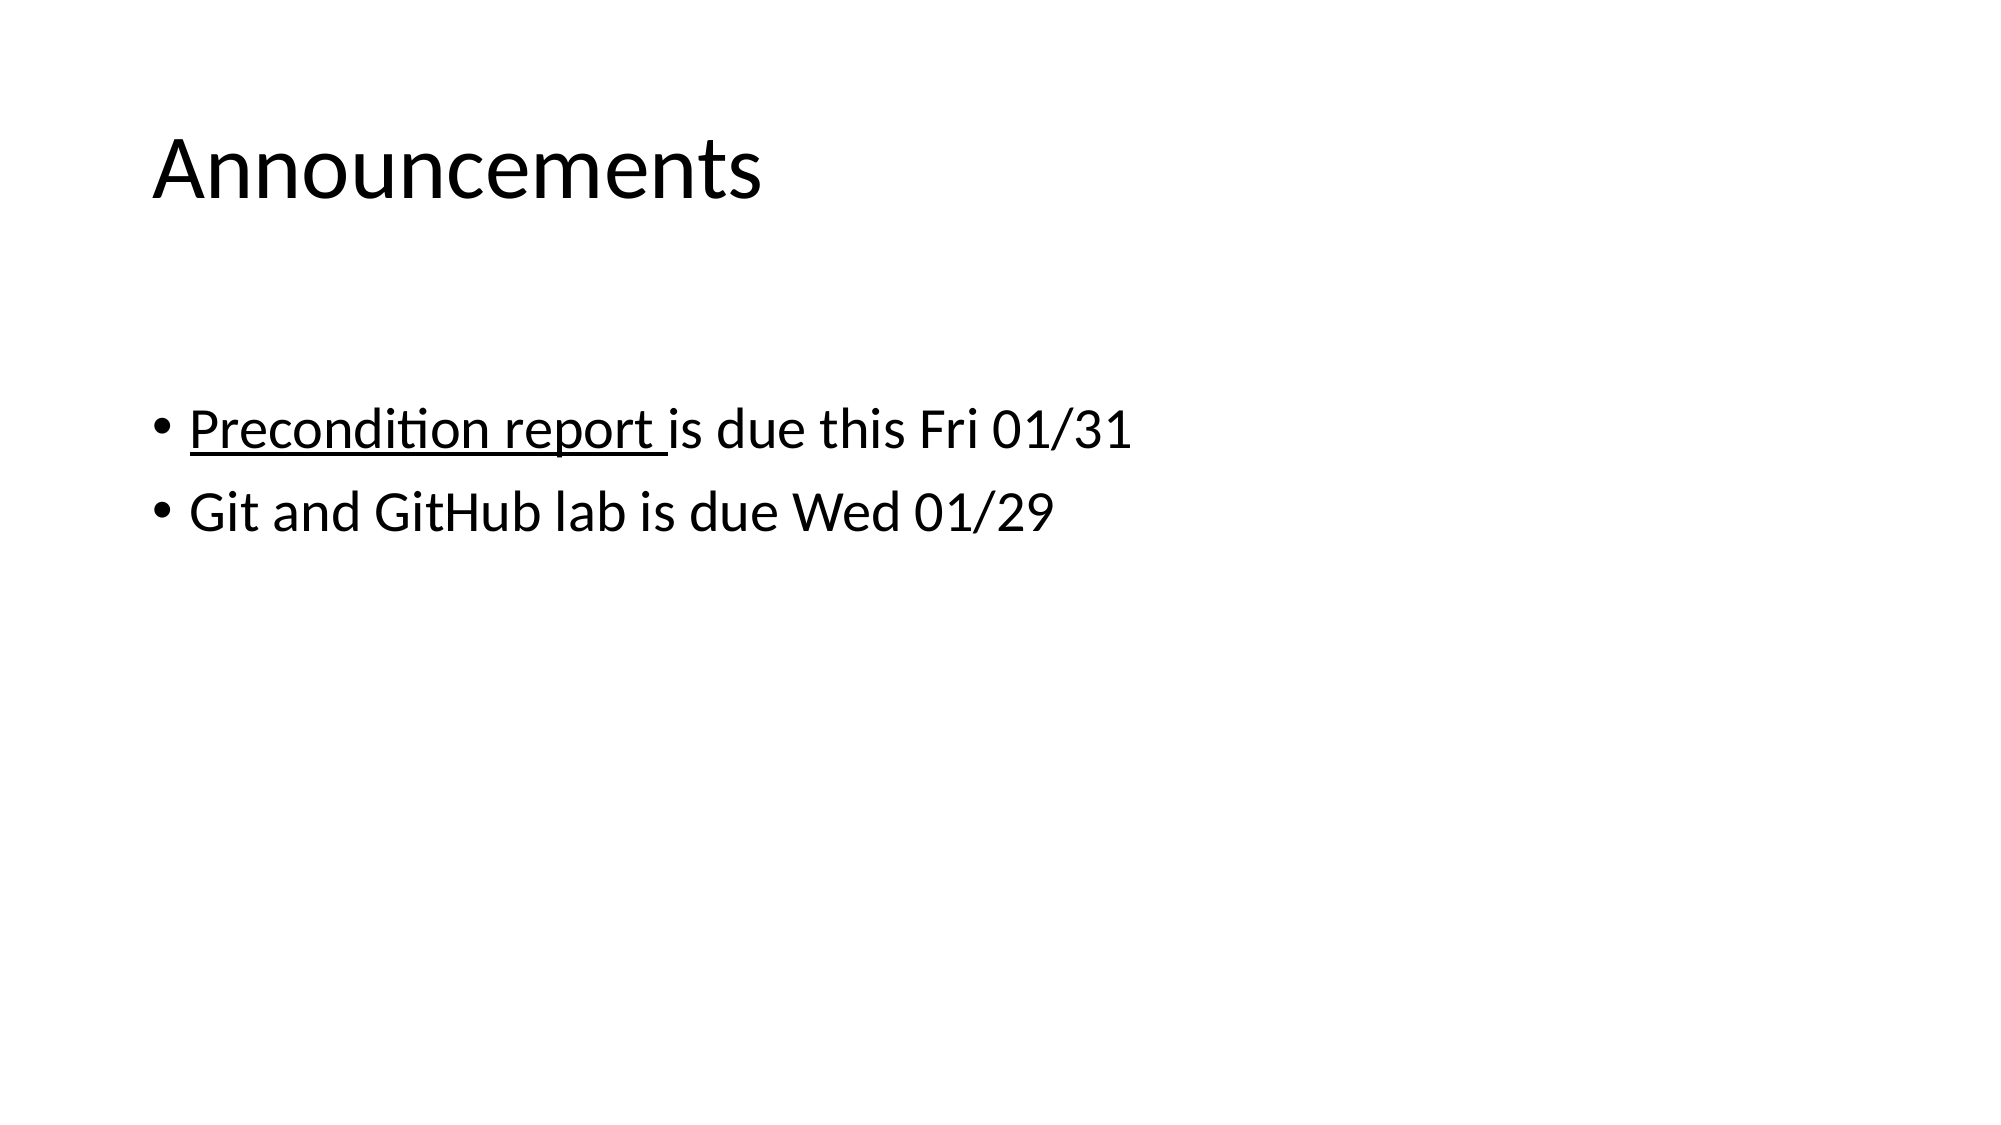

# Announcements

Precondition report is due this Fri 01/31
Git and GitHub lab is due Wed 01/29